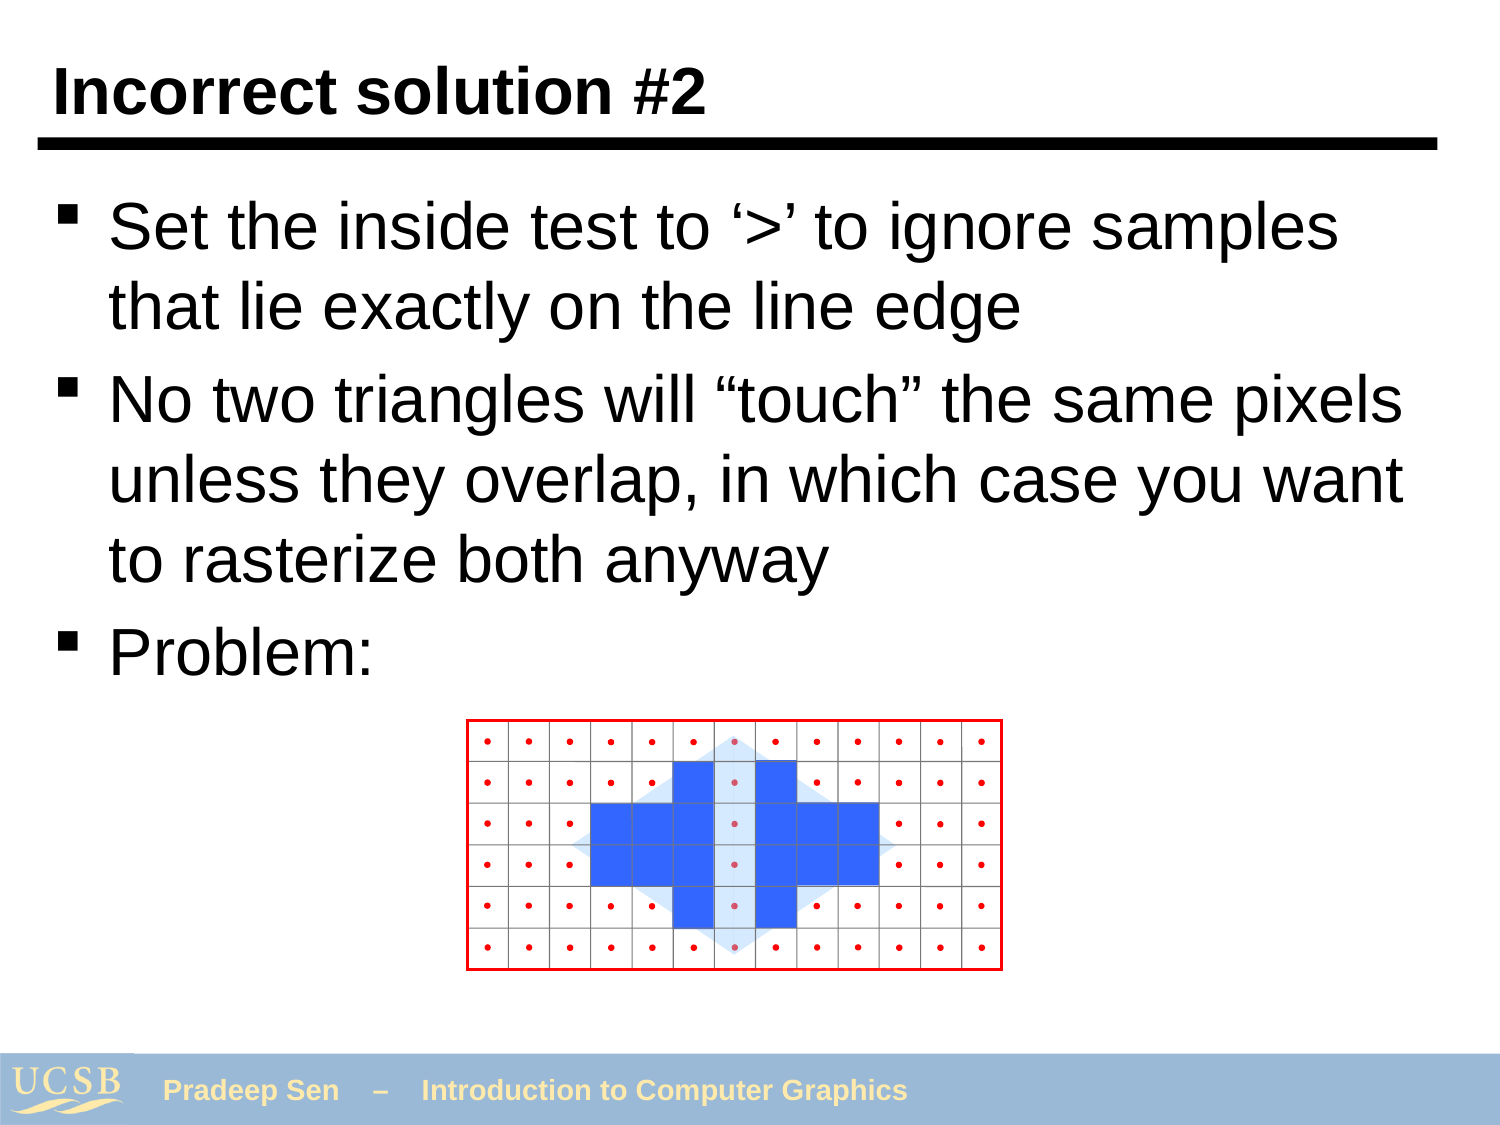

# Incorrect solution #2
Set the inside test to ‘>’ to ignore samples that lie exactly on the line edge
No two triangles will “touch” the same pixels unless they overlap, in which case you want to rasterize both anyway
Problem: